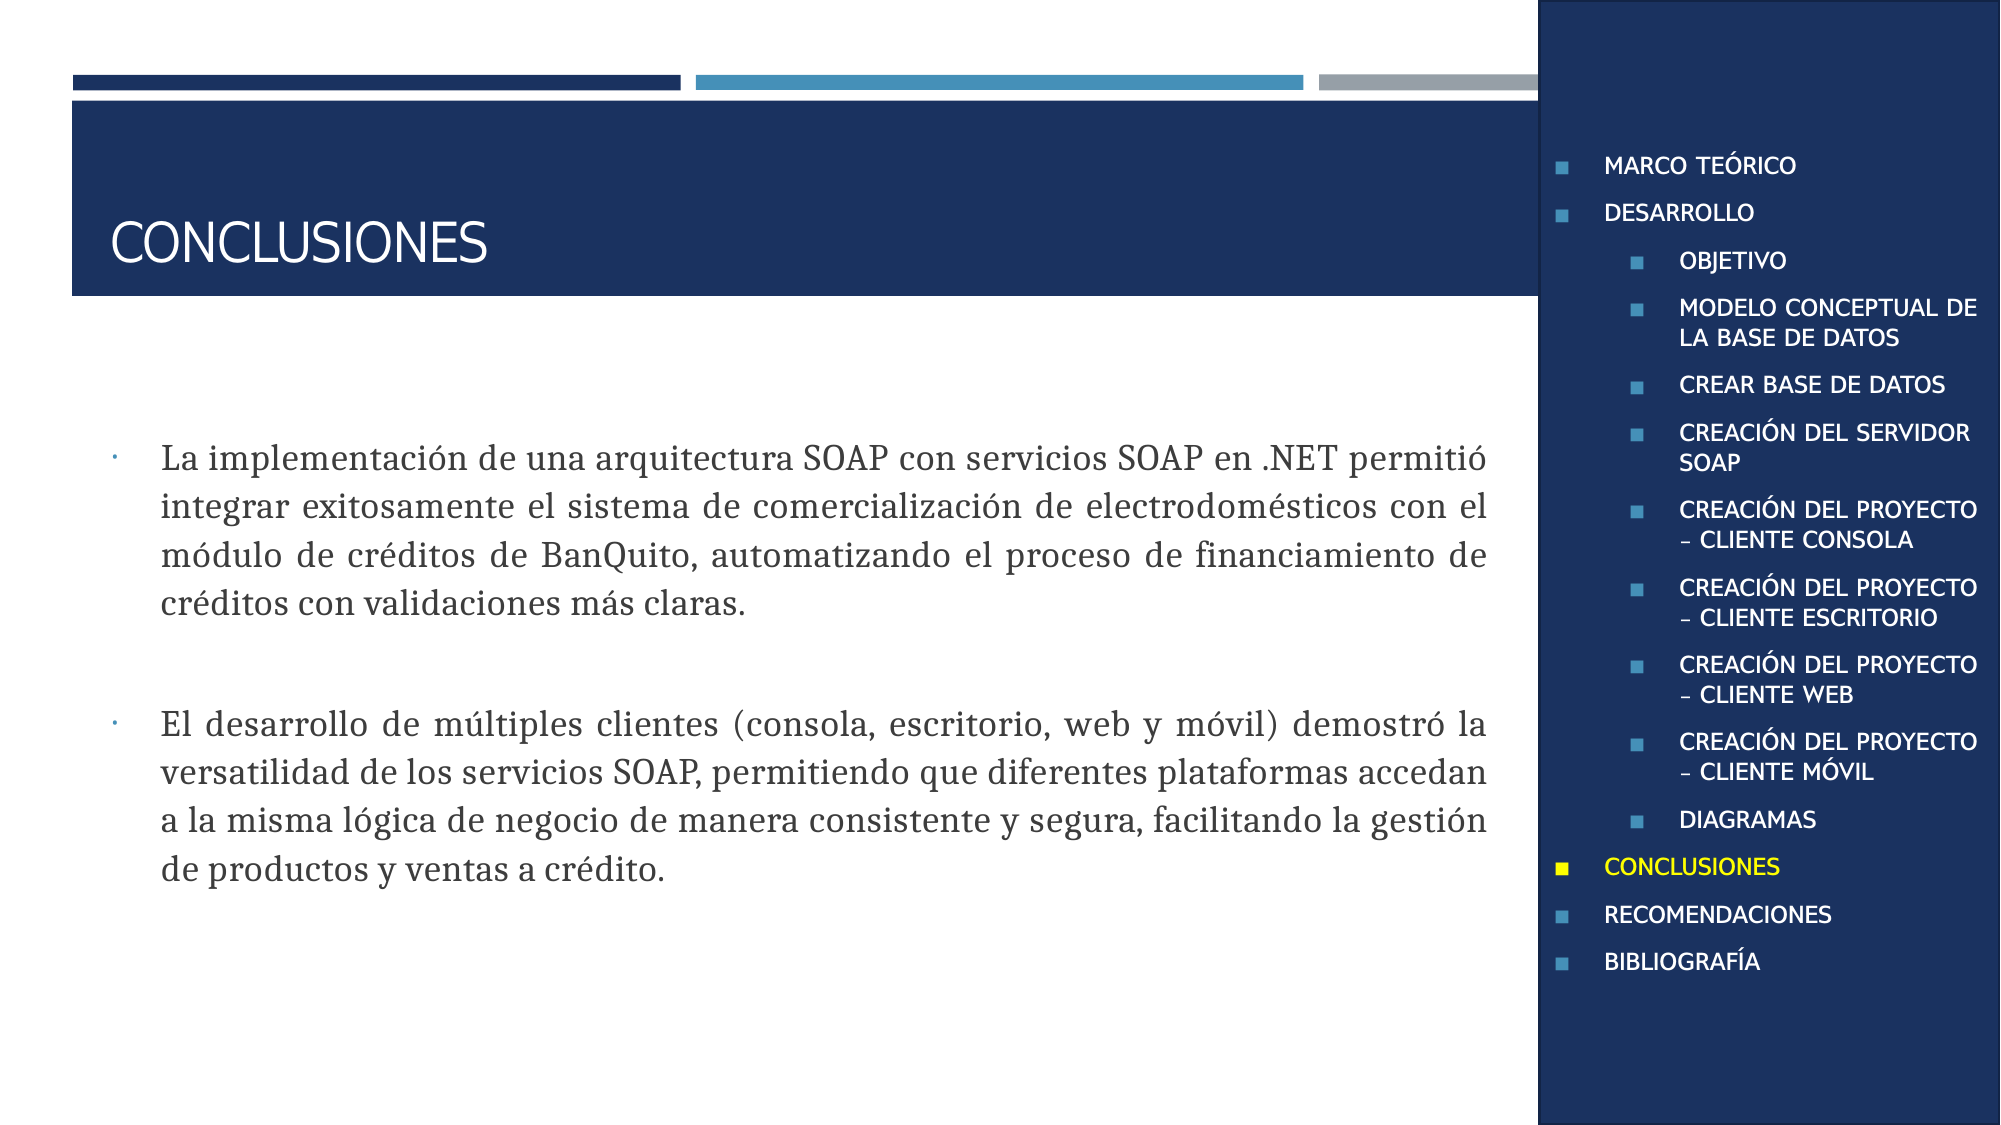

MARCO TEÓRICO
DESARROLLO
OBJETIVO
MODELO CONCEPTUAL DE LA BASE DE DATOS
CREAR BASE DE DATOS
CREACIÓN DEL SERVIDOR SOAP
CREACIÓN DEL PROYECTO – CLIENTE CONSOLA
CREACIÓN DEL PROYECTO – CLIENTE ESCRITORIO
CREACIÓN DEL PROYECTO – CLIENTE WEB
CREACIÓN DEL PROYECTO – CLIENTE MÓVIL
DIAGRAMAS
CONCLUSIONES
RECOMENDACIONES
BIBLIOGRAFÍA
# CONCLUSIONES
La implementación de una arquitectura SOAP con servicios SOAP en .NET permitió integrar exitosamente el sistema de comercialización de electrodomésticos con el módulo de créditos de BanQuito, automatizando el proceso de financiamiento de créditos con validaciones más claras.

El desarrollo de múltiples clientes (consola, escritorio, web y móvil) demostró la versatilidad de los servicios SOAP, permitiendo que diferentes plataformas accedan a la misma lógica de negocio de manera consistente y segura, facilitando la gestión de productos y ventas a crédito.